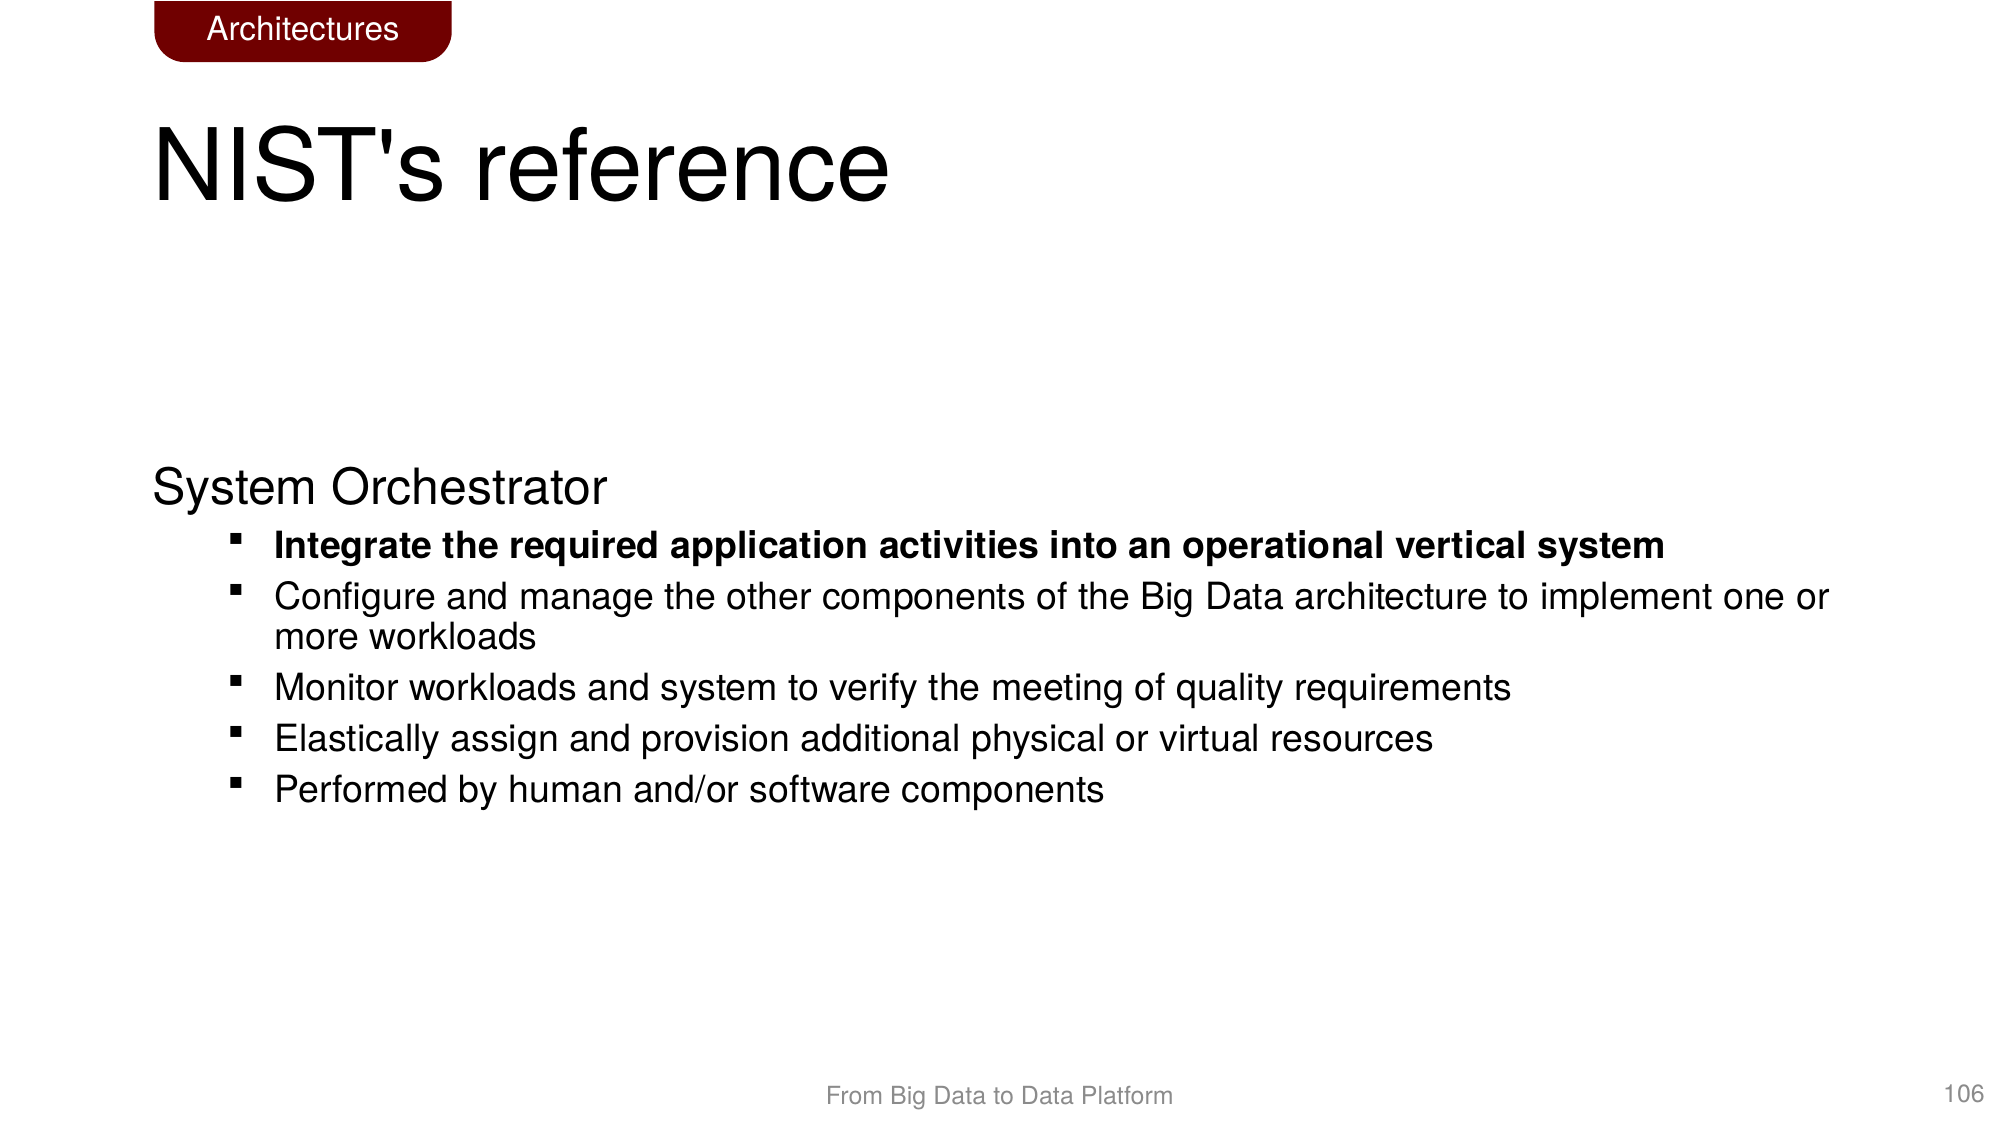

Architectures
# NIST's reference
System Orchestrator
Integrate the required application activities into an operational vertical system
Configure and manage the other components of the Big Data architecture to implement one or more workloads
Monitor workloads and system to verify the meeting of quality requirements
Elastically assign and provision additional physical or virtual resources
Performed by human and/or software components
106